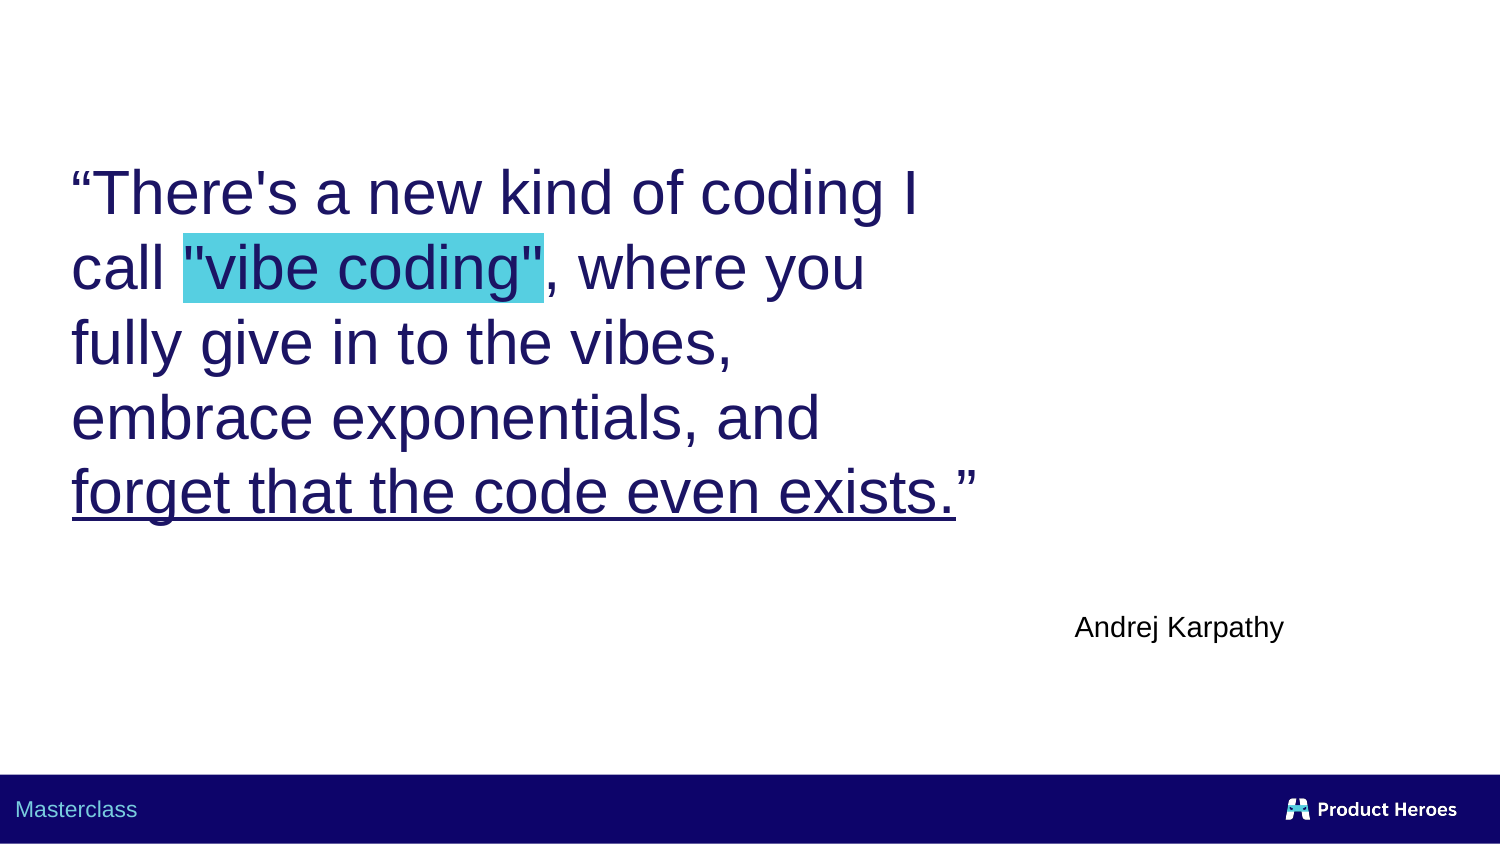

“There's a new kind of coding I call "vibe coding", where you fully give in to the vibes, embrace exponentials, and forget that the code even exists.”
Andrej Karpathy